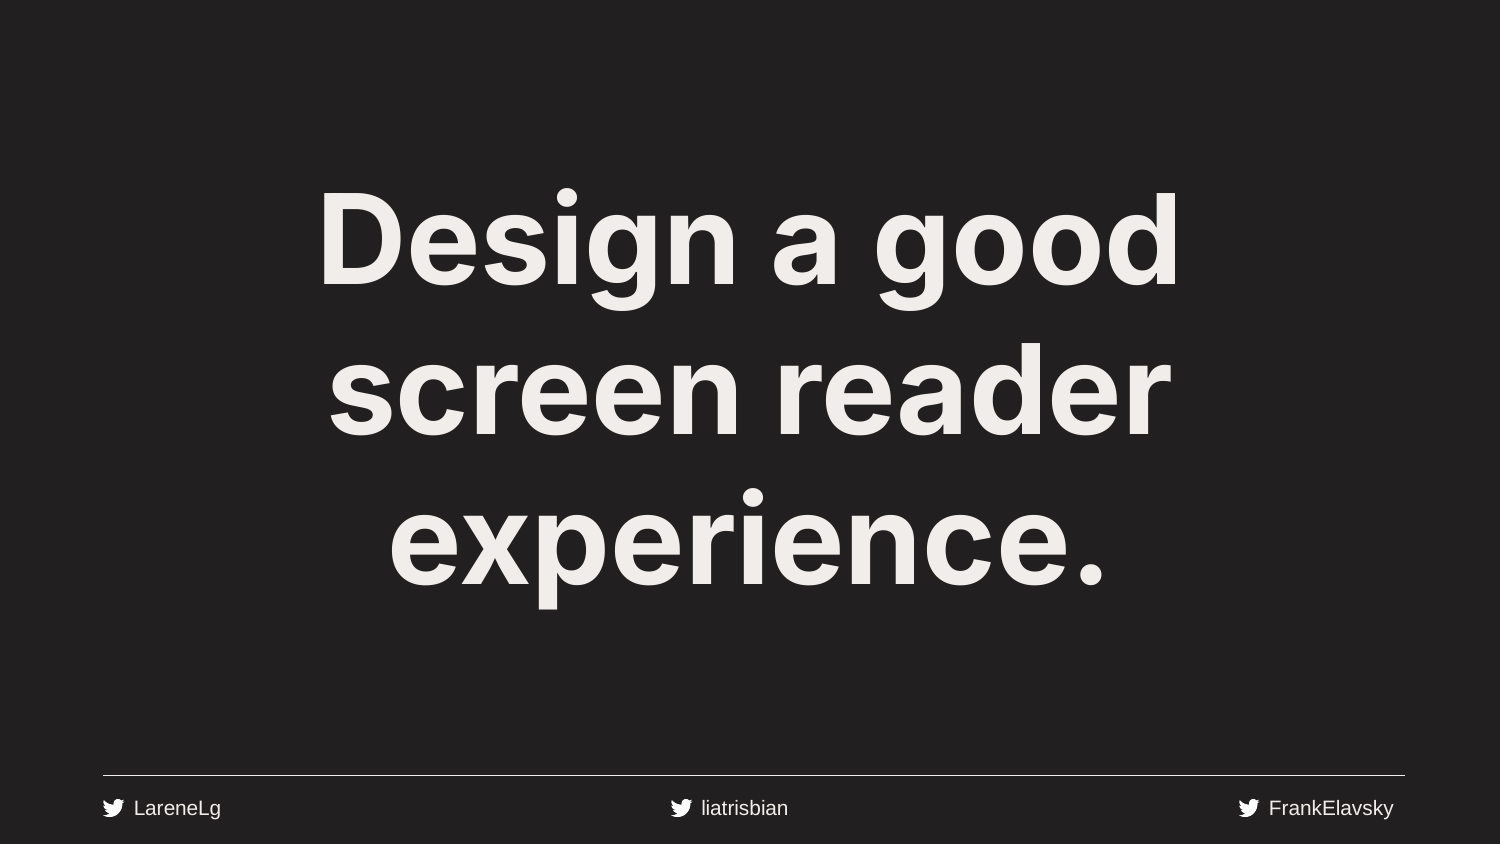

# Design a good screen reader experience.